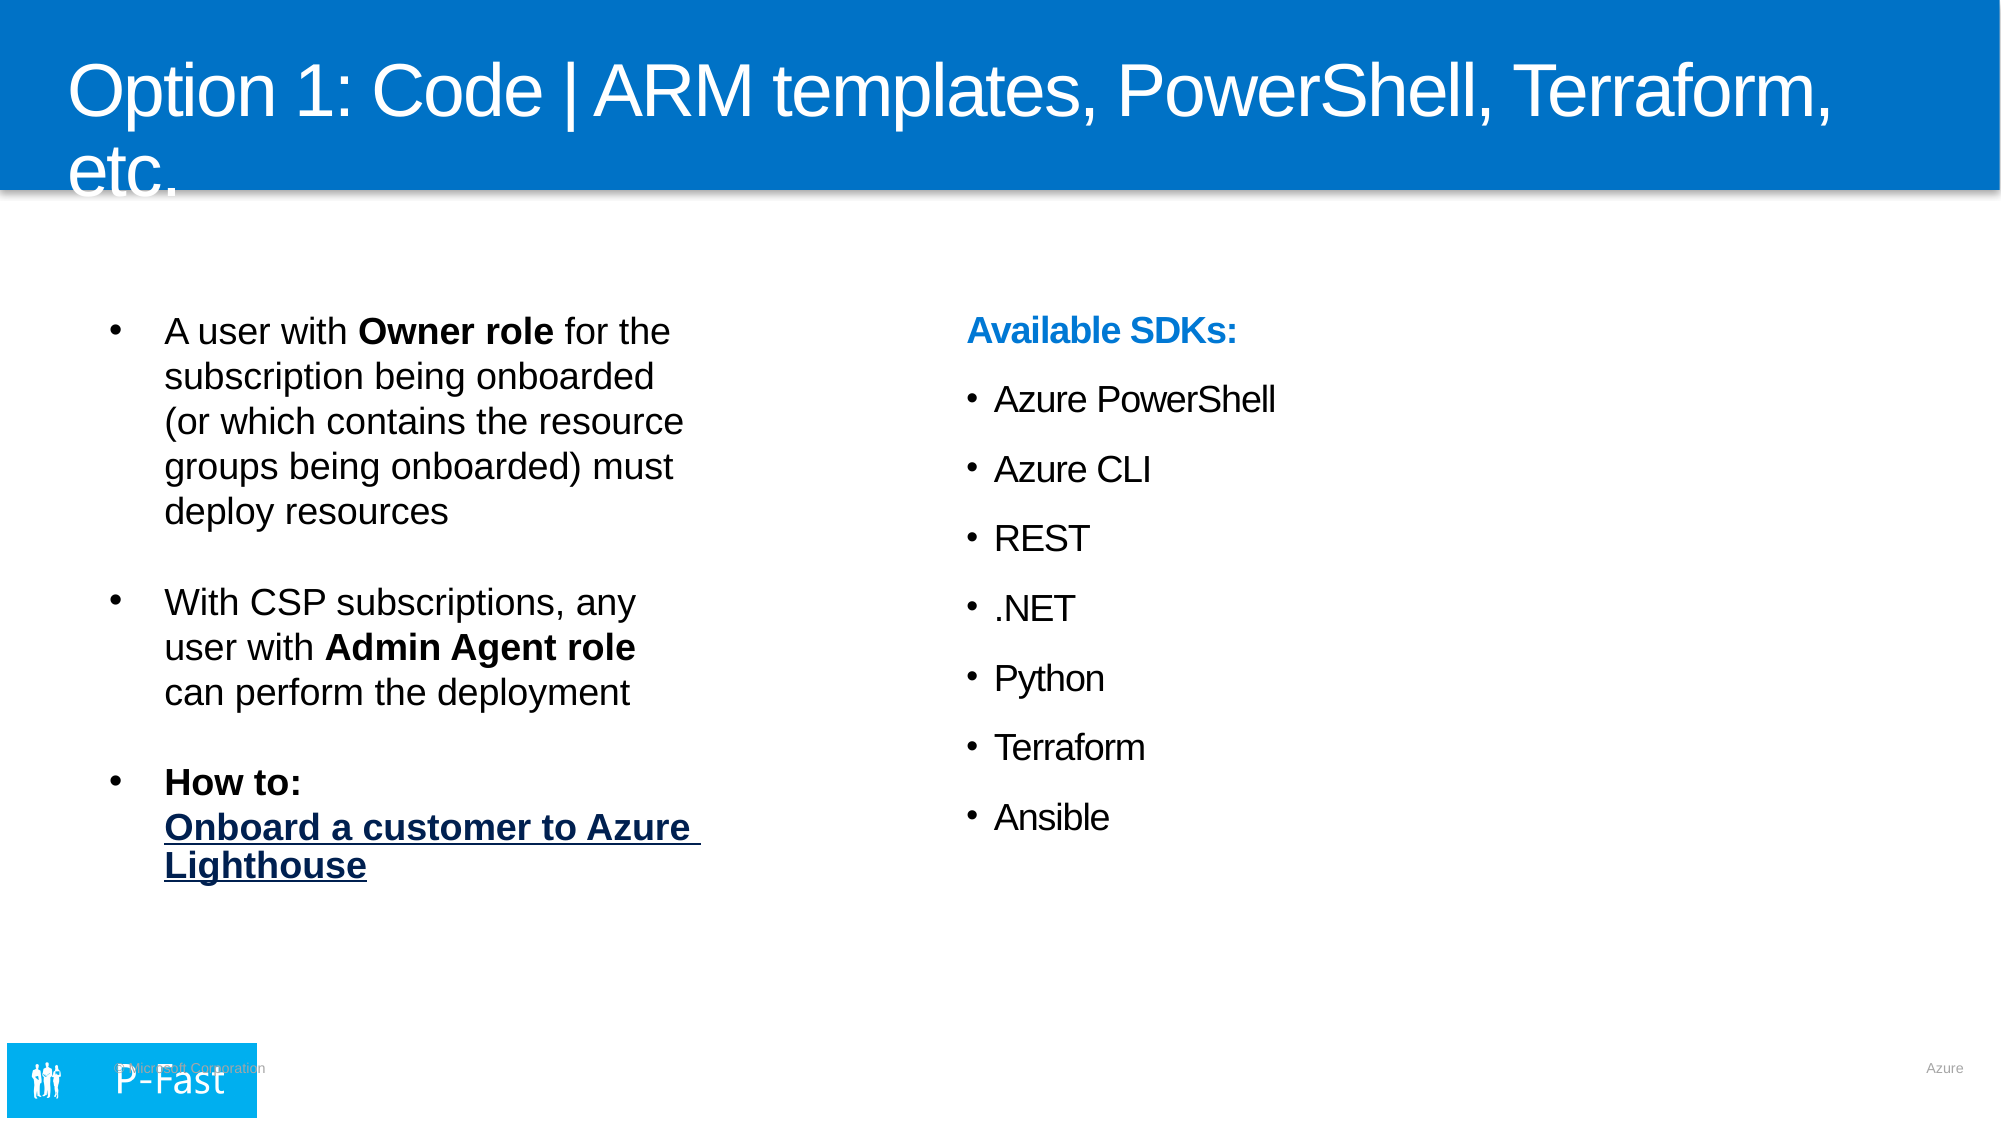

# Option 1: Code | ARM templates, PowerShell, Terraform, etc.
A user with Owner role for the subscription being onboarded (or which contains the resource groups being onboarded) must deploy resources

With CSP subscriptions, any user with Admin Agent role can perform the deployment

How to: Onboard a customer to Azure Lighthouse
Available SDKs:
Azure PowerShell
Azure CLI
REST
.NET
Python
Terraform
Ansible
© Microsoft Corporation                                                                                  								                                Azure